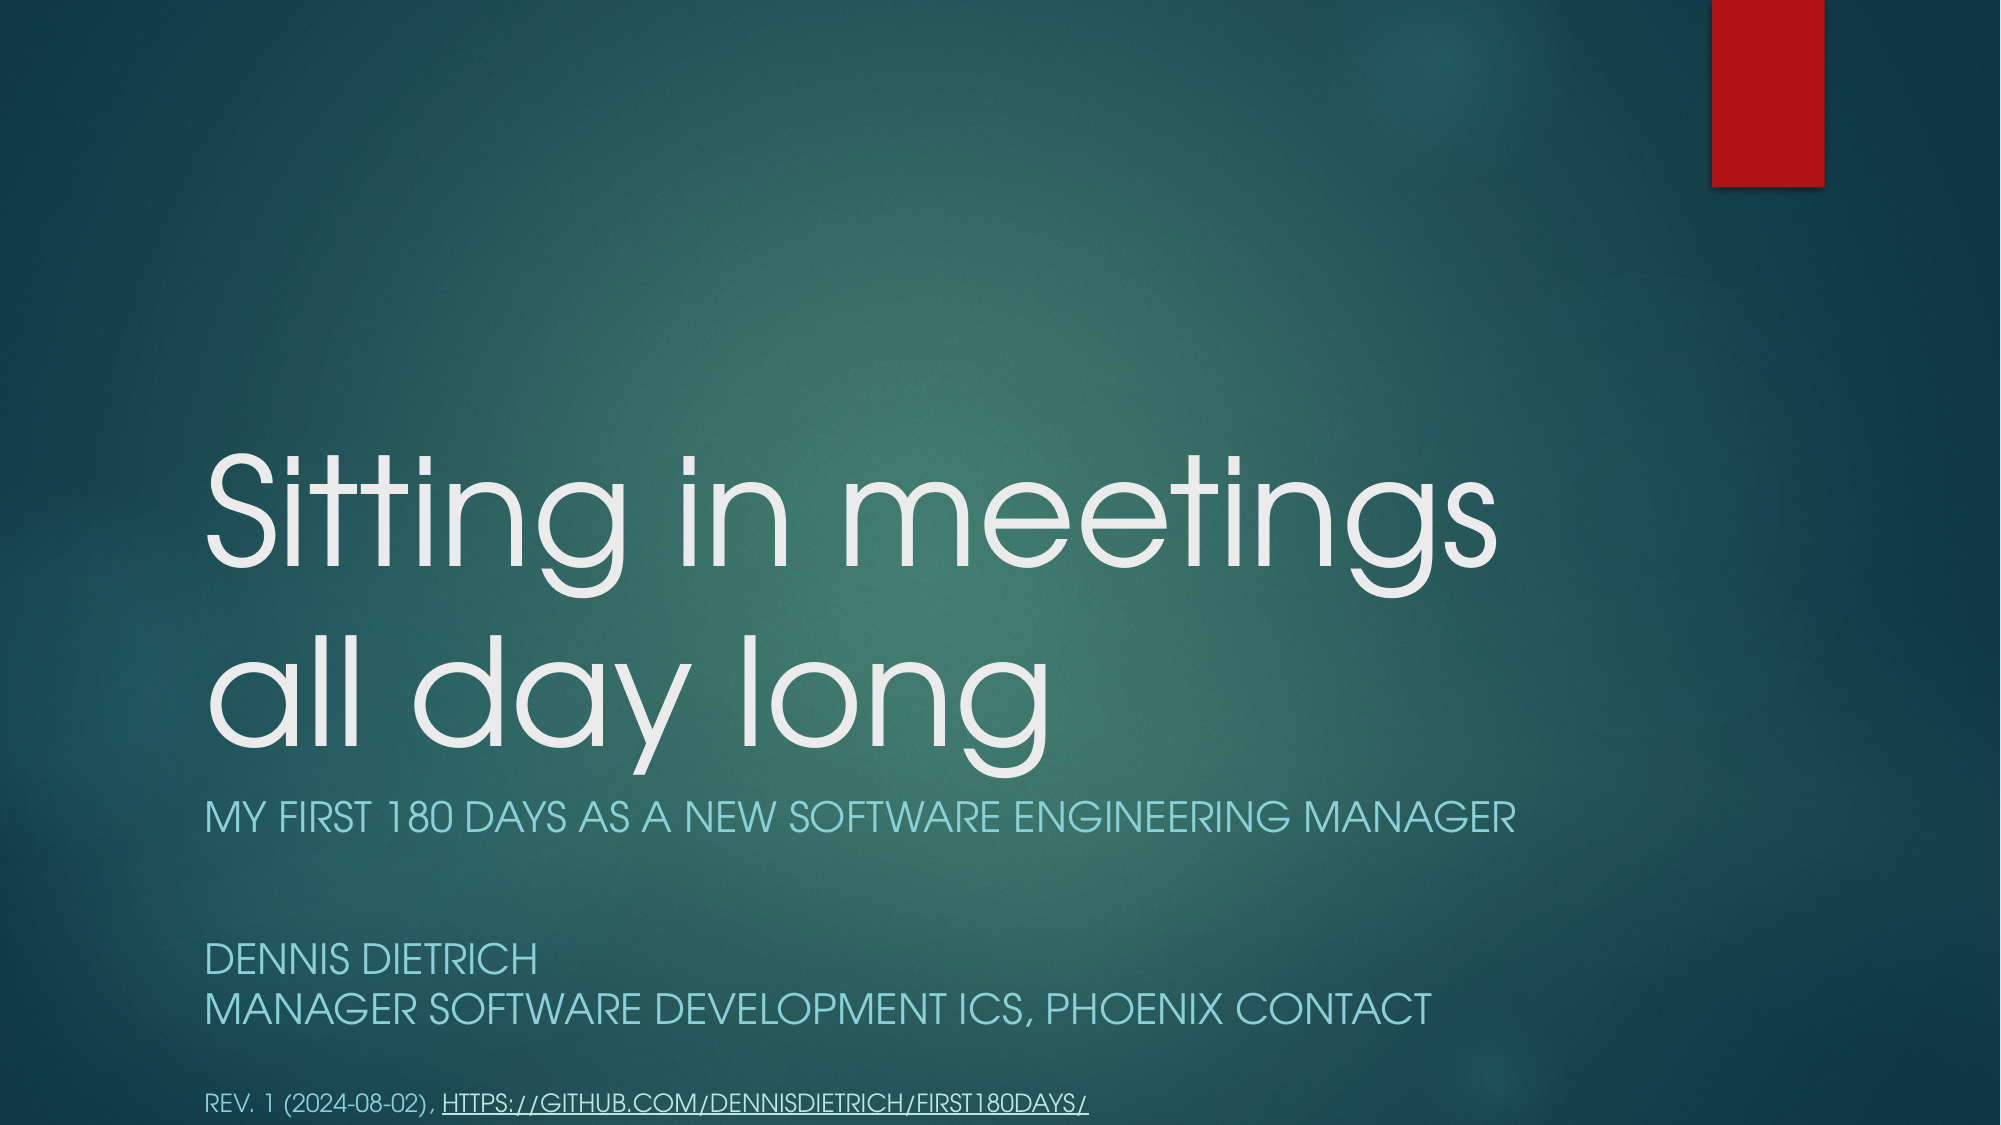

# Sitting in meetings all day long
My first 180 days as a new Software Engineering Manager
Dennis Dietrich
Manager Software Development ICS, Phoenix Contact
Rev. 1 (2024-08-02), https://github.com/dennisdietrich/First180Days/